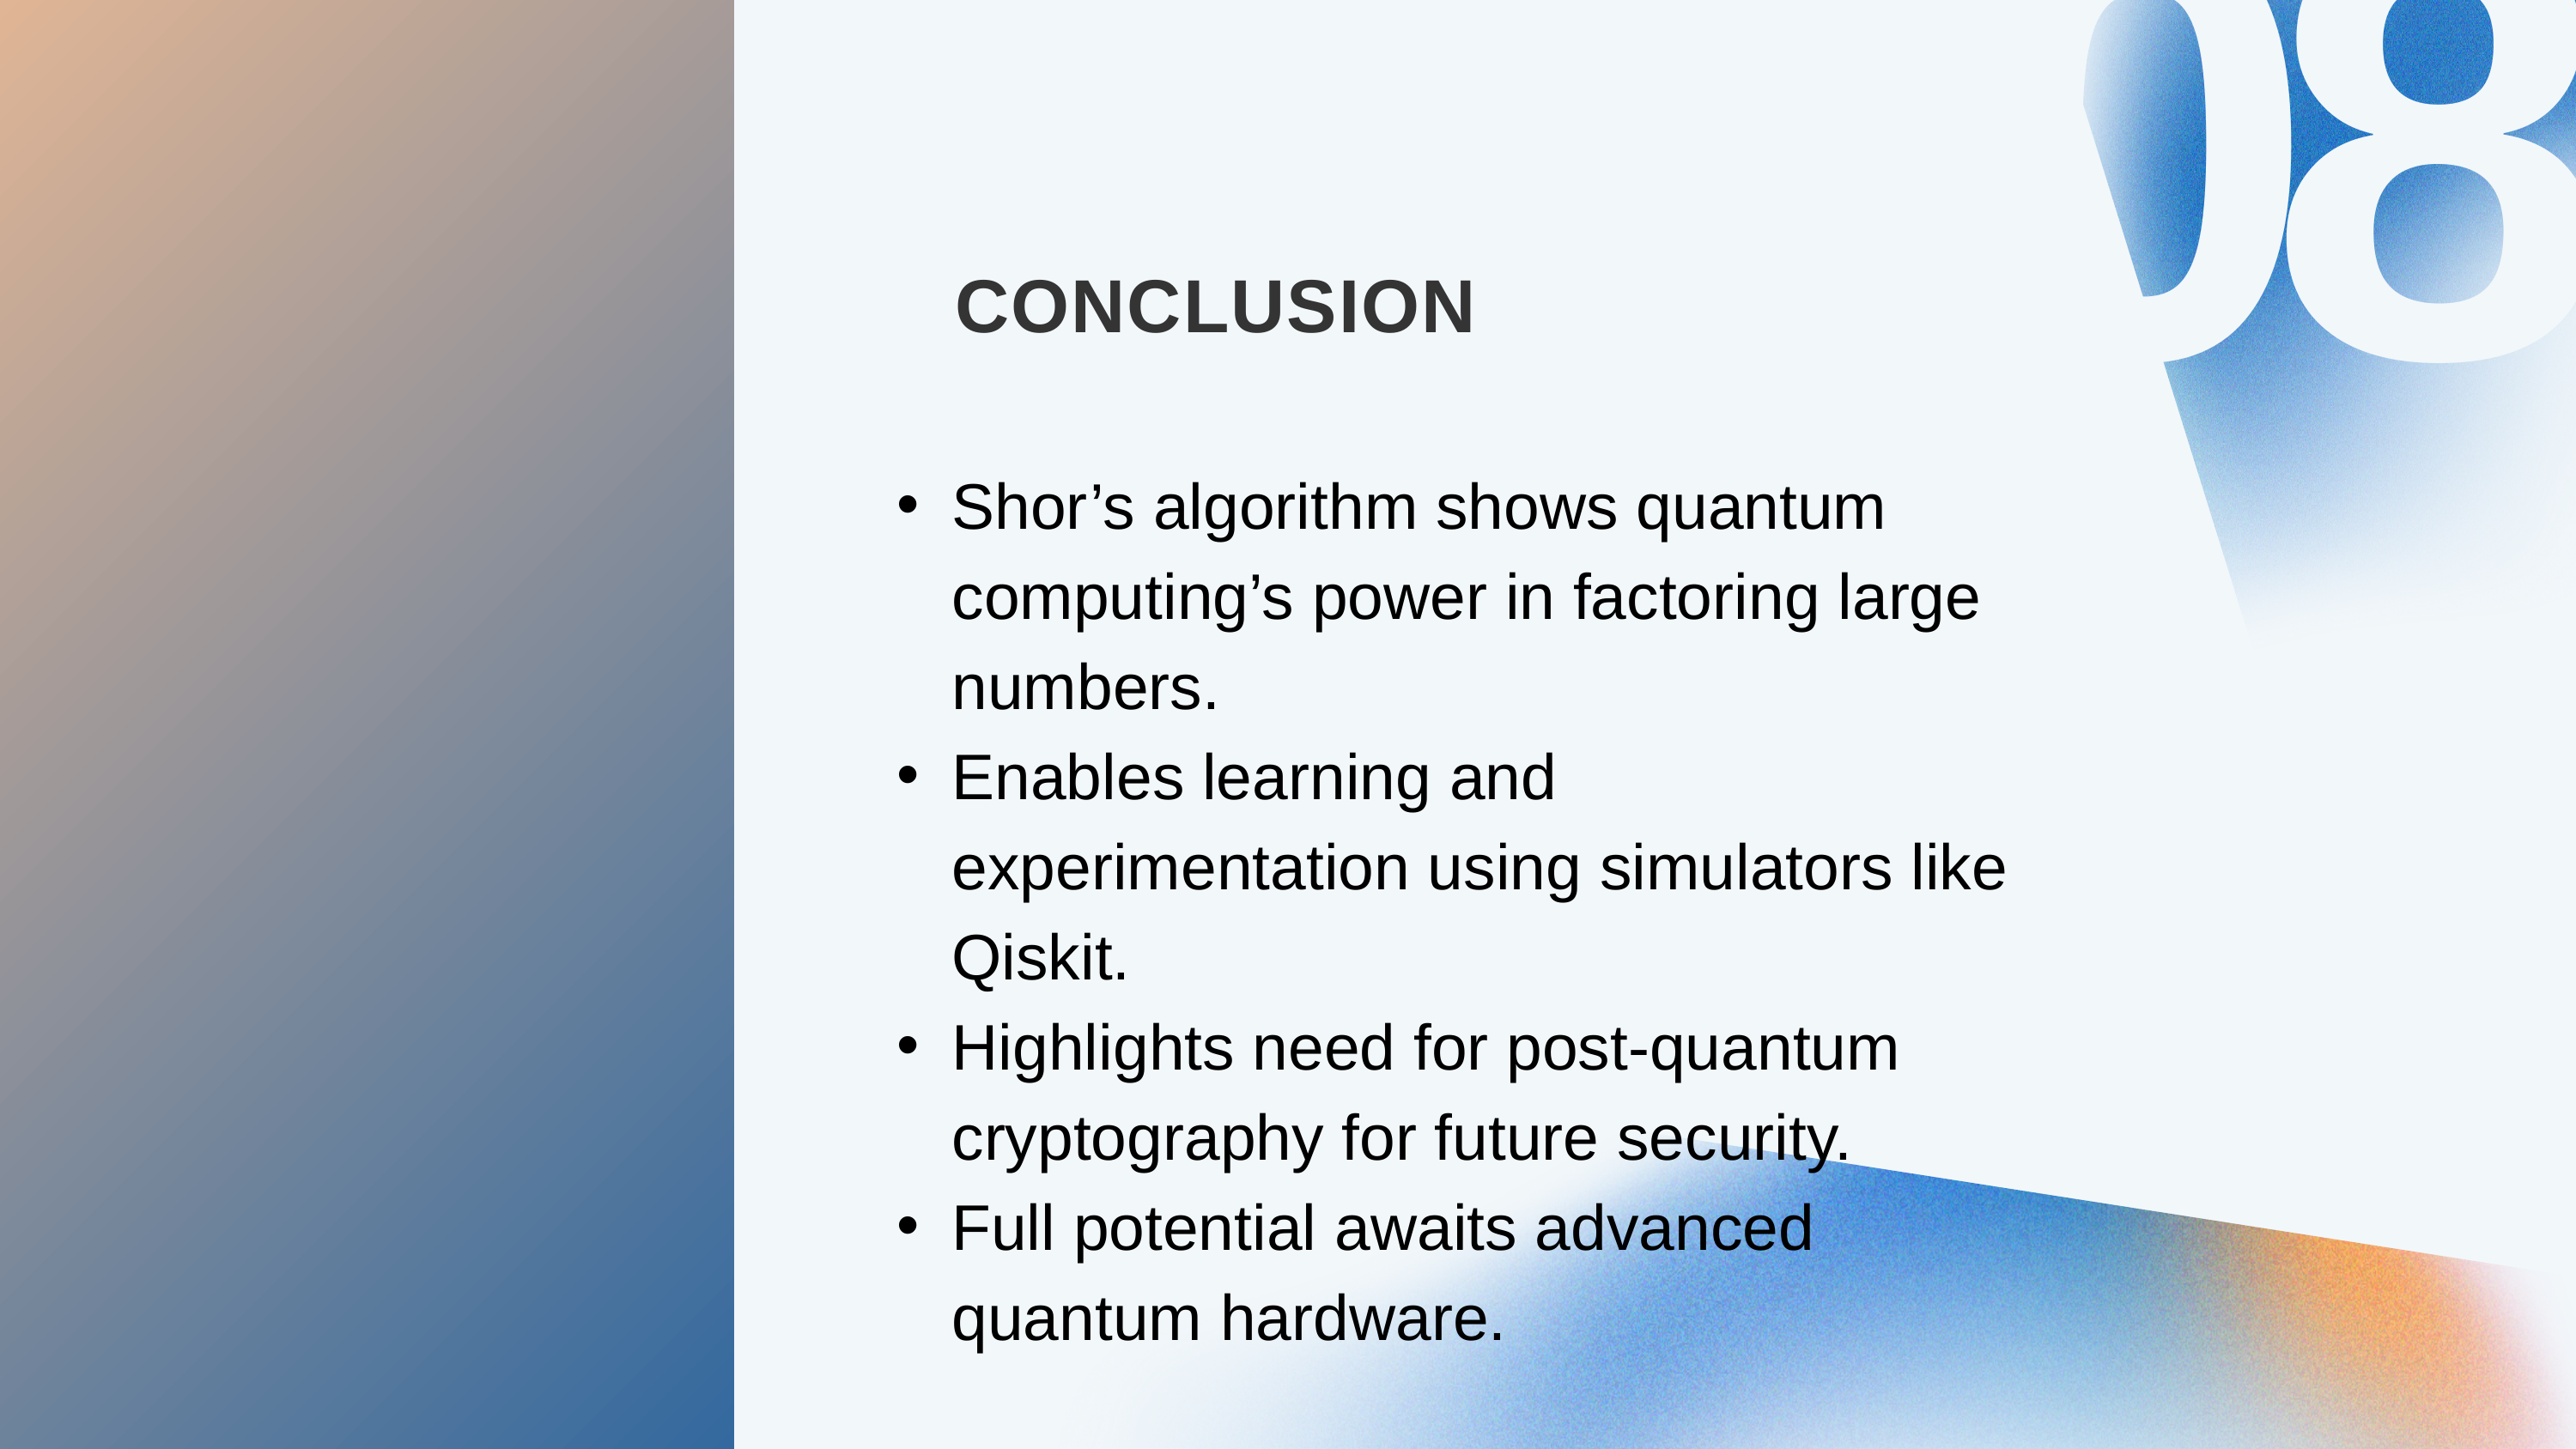

08

CONCLUSION
Shor’s algorithm shows quantum computing’s power in factoring large numbers.
Enables learning and experimentation using simulators like Qiskit.
Highlights need for post-quantum cryptography for future security.
Full potential awaits advanced quantum hardware.